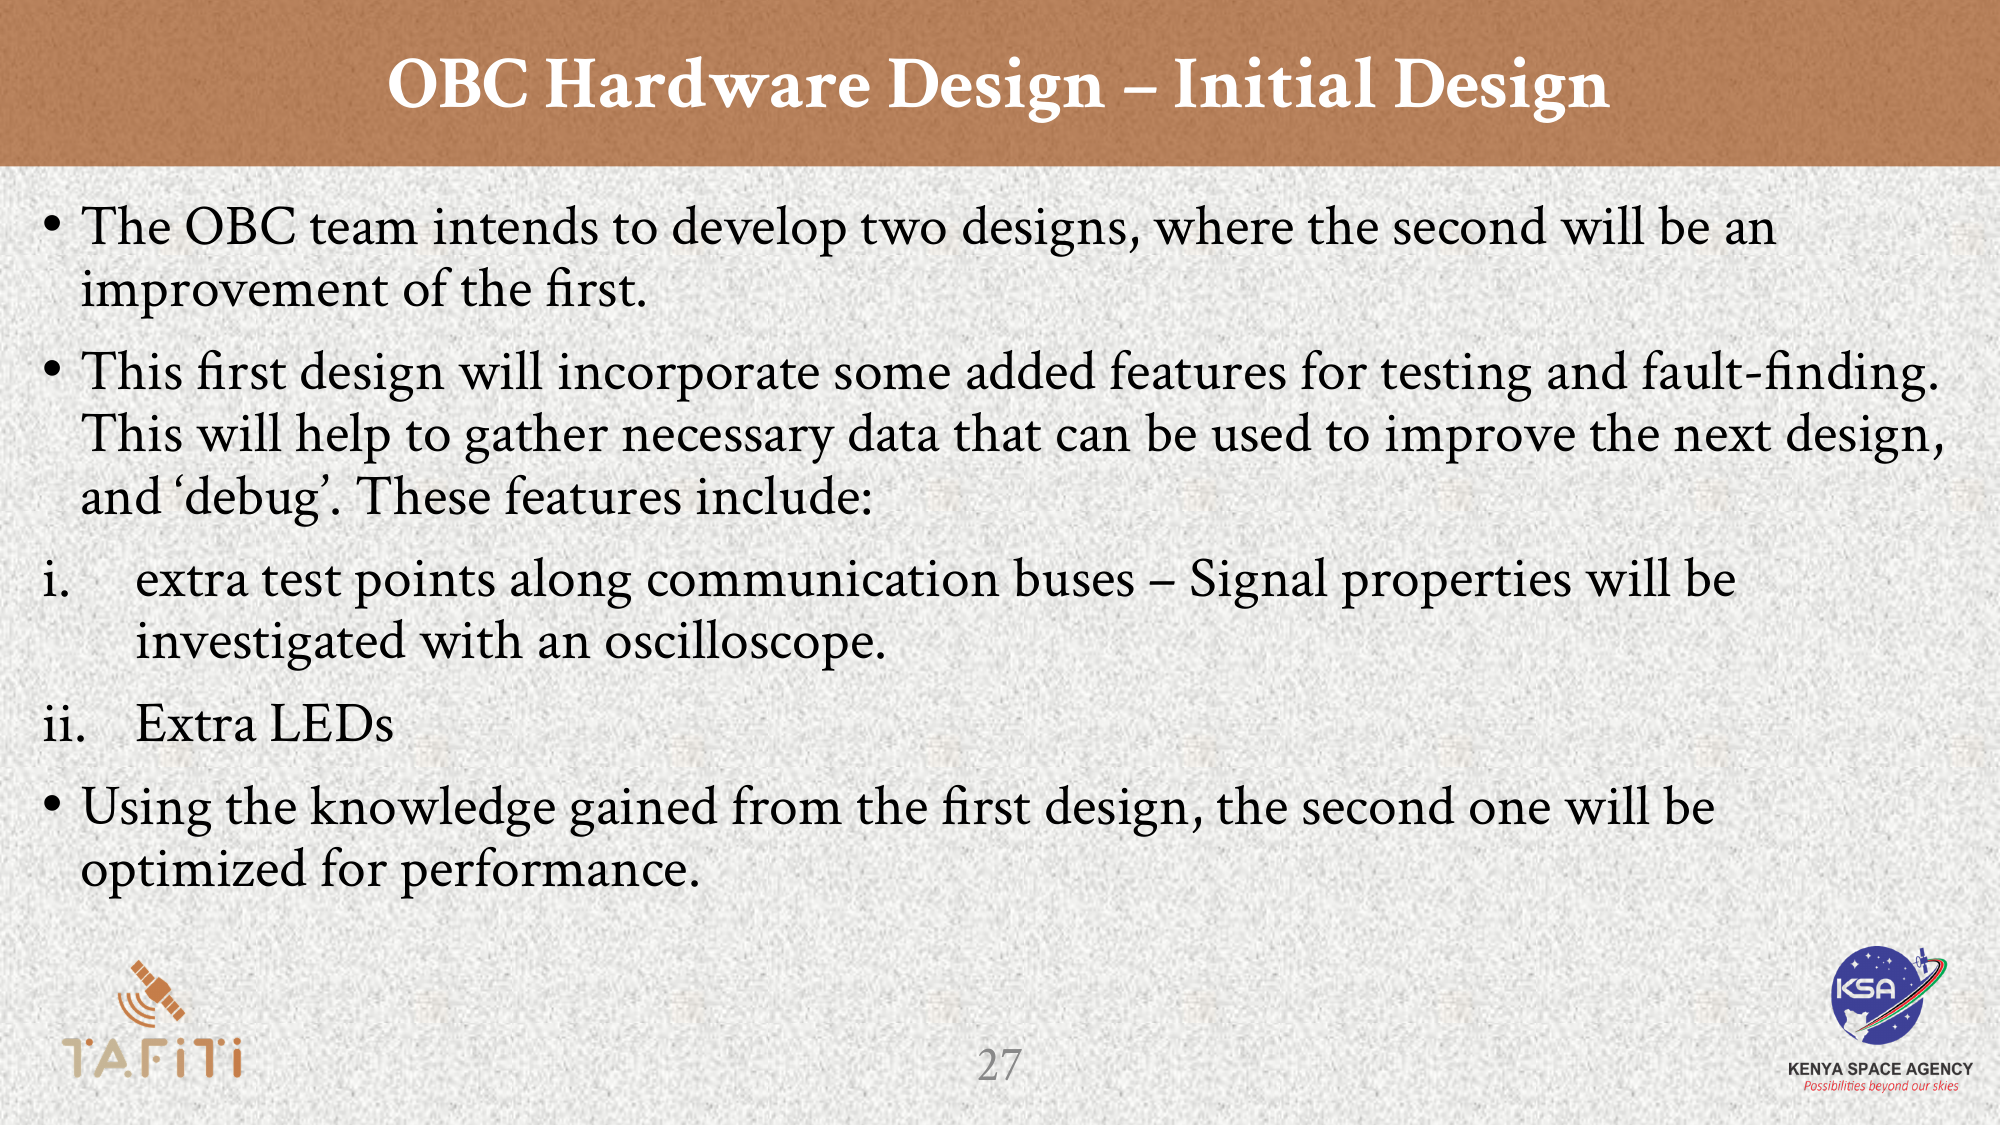

# OBC Hardware Design – Initial Design
The OBC team intends to develop two designs, where the second will be an improvement of the first.
This first design will incorporate some added features for testing and fault-finding. This will help to gather necessary data that can be used to improve the next design, and ‘debug’. These features include:
extra test points along communication buses – Signal properties will be investigated with an oscilloscope.
Extra LEDs
Using the knowledge gained from the first design, the second one will be optimized for performance.

27